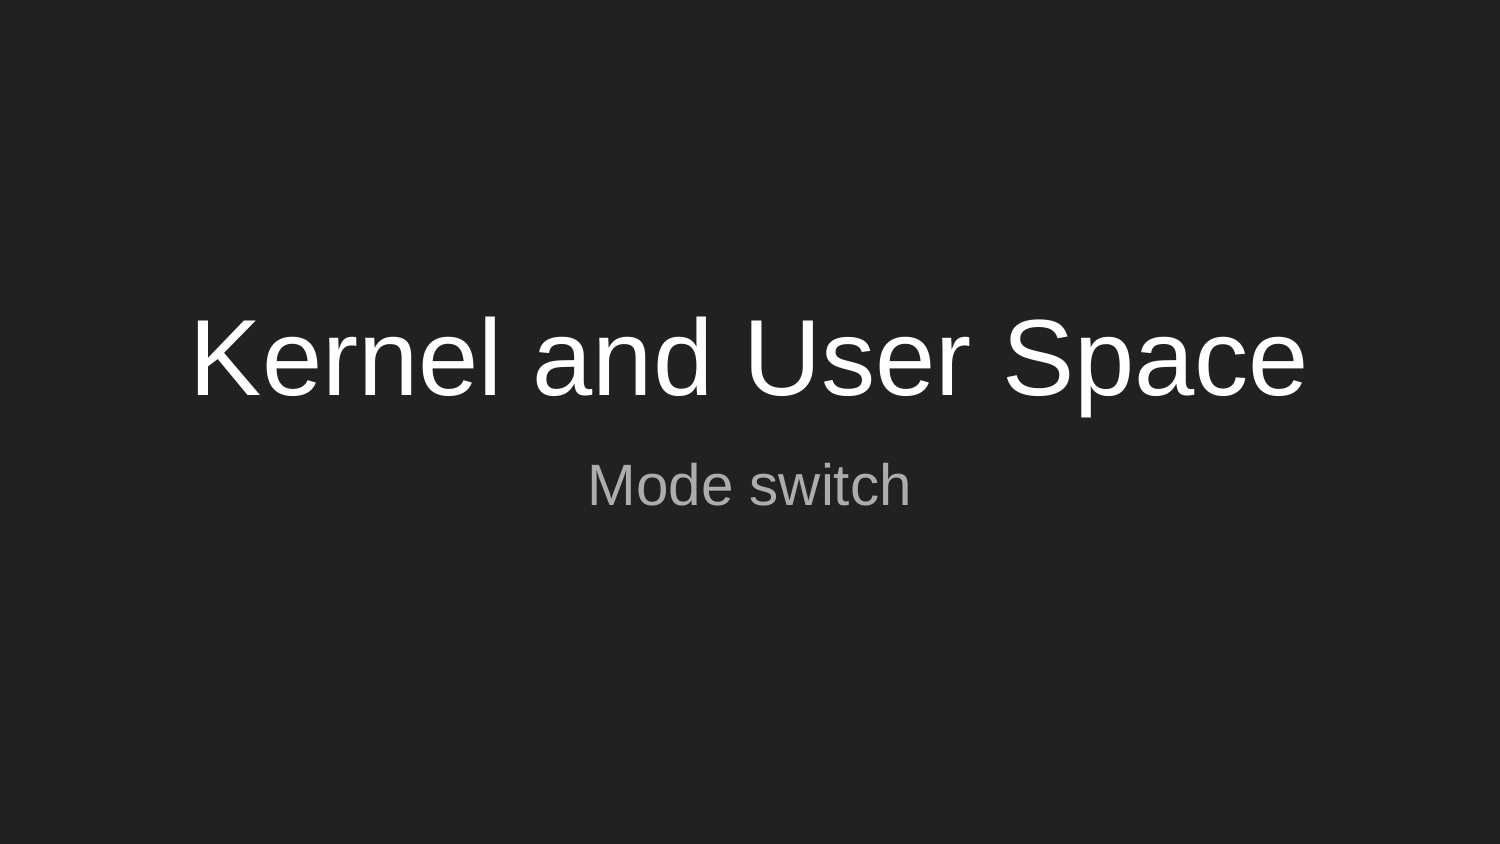

# Kernel and User Space
Mode switch